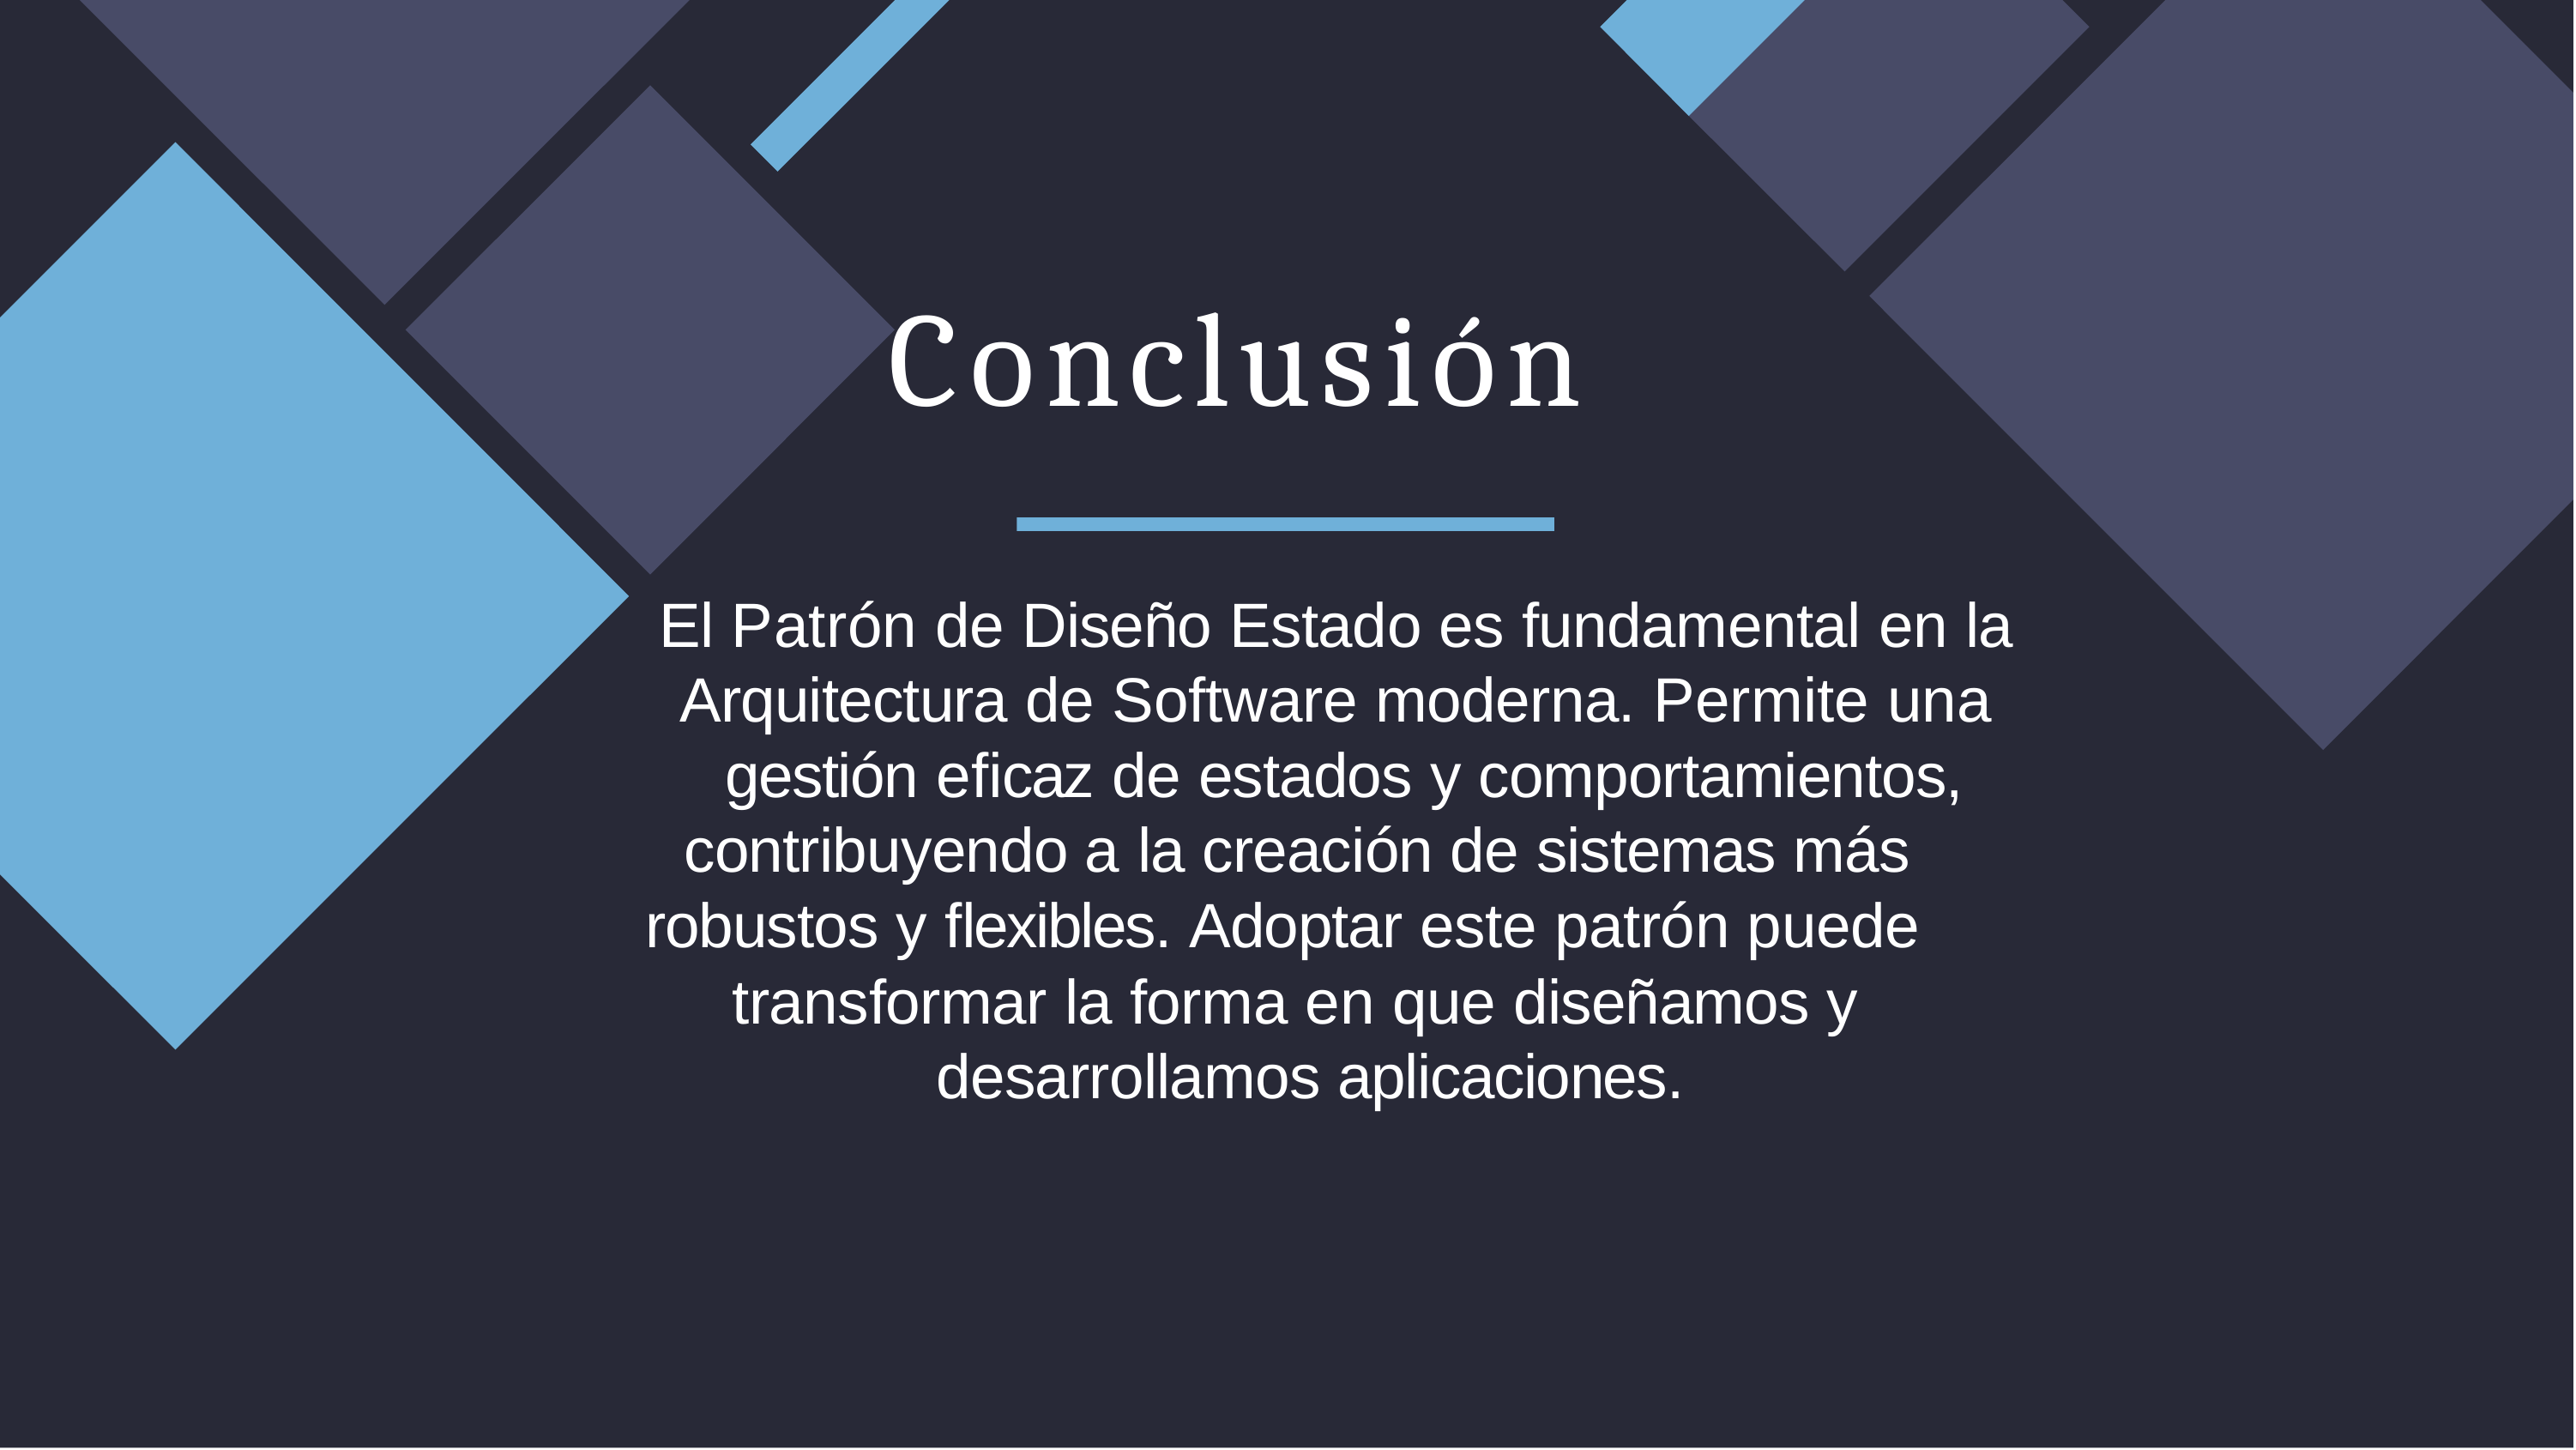

# Conclusión

El Patrón de Diseño Estado es fundamental en la  Arquitectura de Software moderna. Permite una  gestión eﬁcaz de estados y comportamientos,
contribuyendo a la creación de sistemas más  robustos y ﬂexibles. Adoptar este patrón puede
transformar la forma en que diseñamos y  desarrollamos aplicaciones.